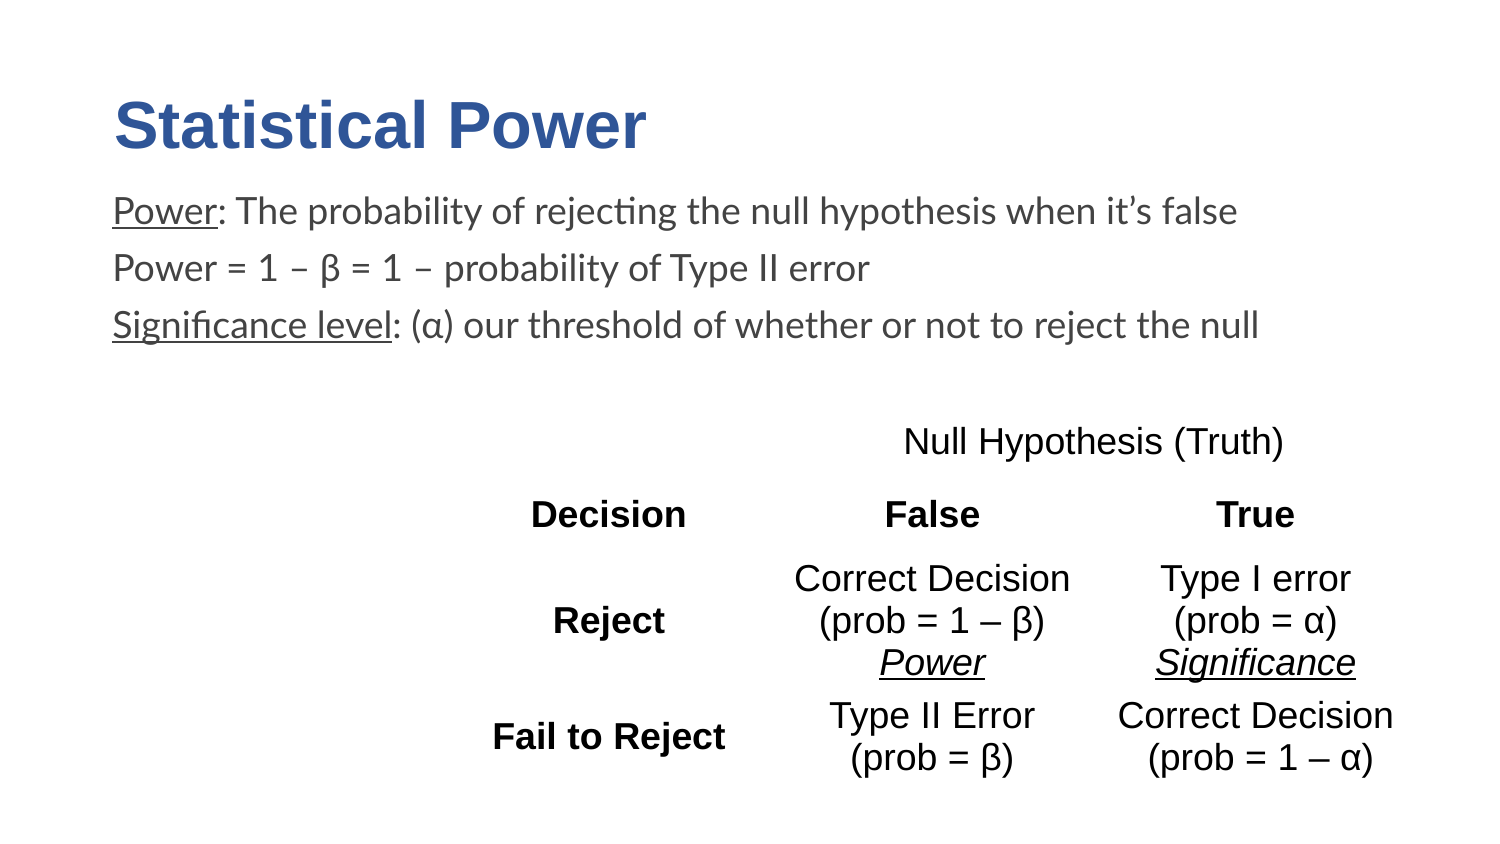

# Statistical Power
Power: The probability of rejecting the null hypothesis when it’s false
Power = 1 – β = 1 – probability of Type II error
Significance level: (α) our threshold of whether or not to reject the null
|  | Null Hypothesis (Truth) |  |
| --- | --- | --- |
| Decision | False | True |
| Reject | Correct Decision (prob = 1 – β) Power | Type I error (prob = α) Significance |
| Fail to Reject | Type II Error (prob = β) | Correct Decision (prob = 1 – α) |